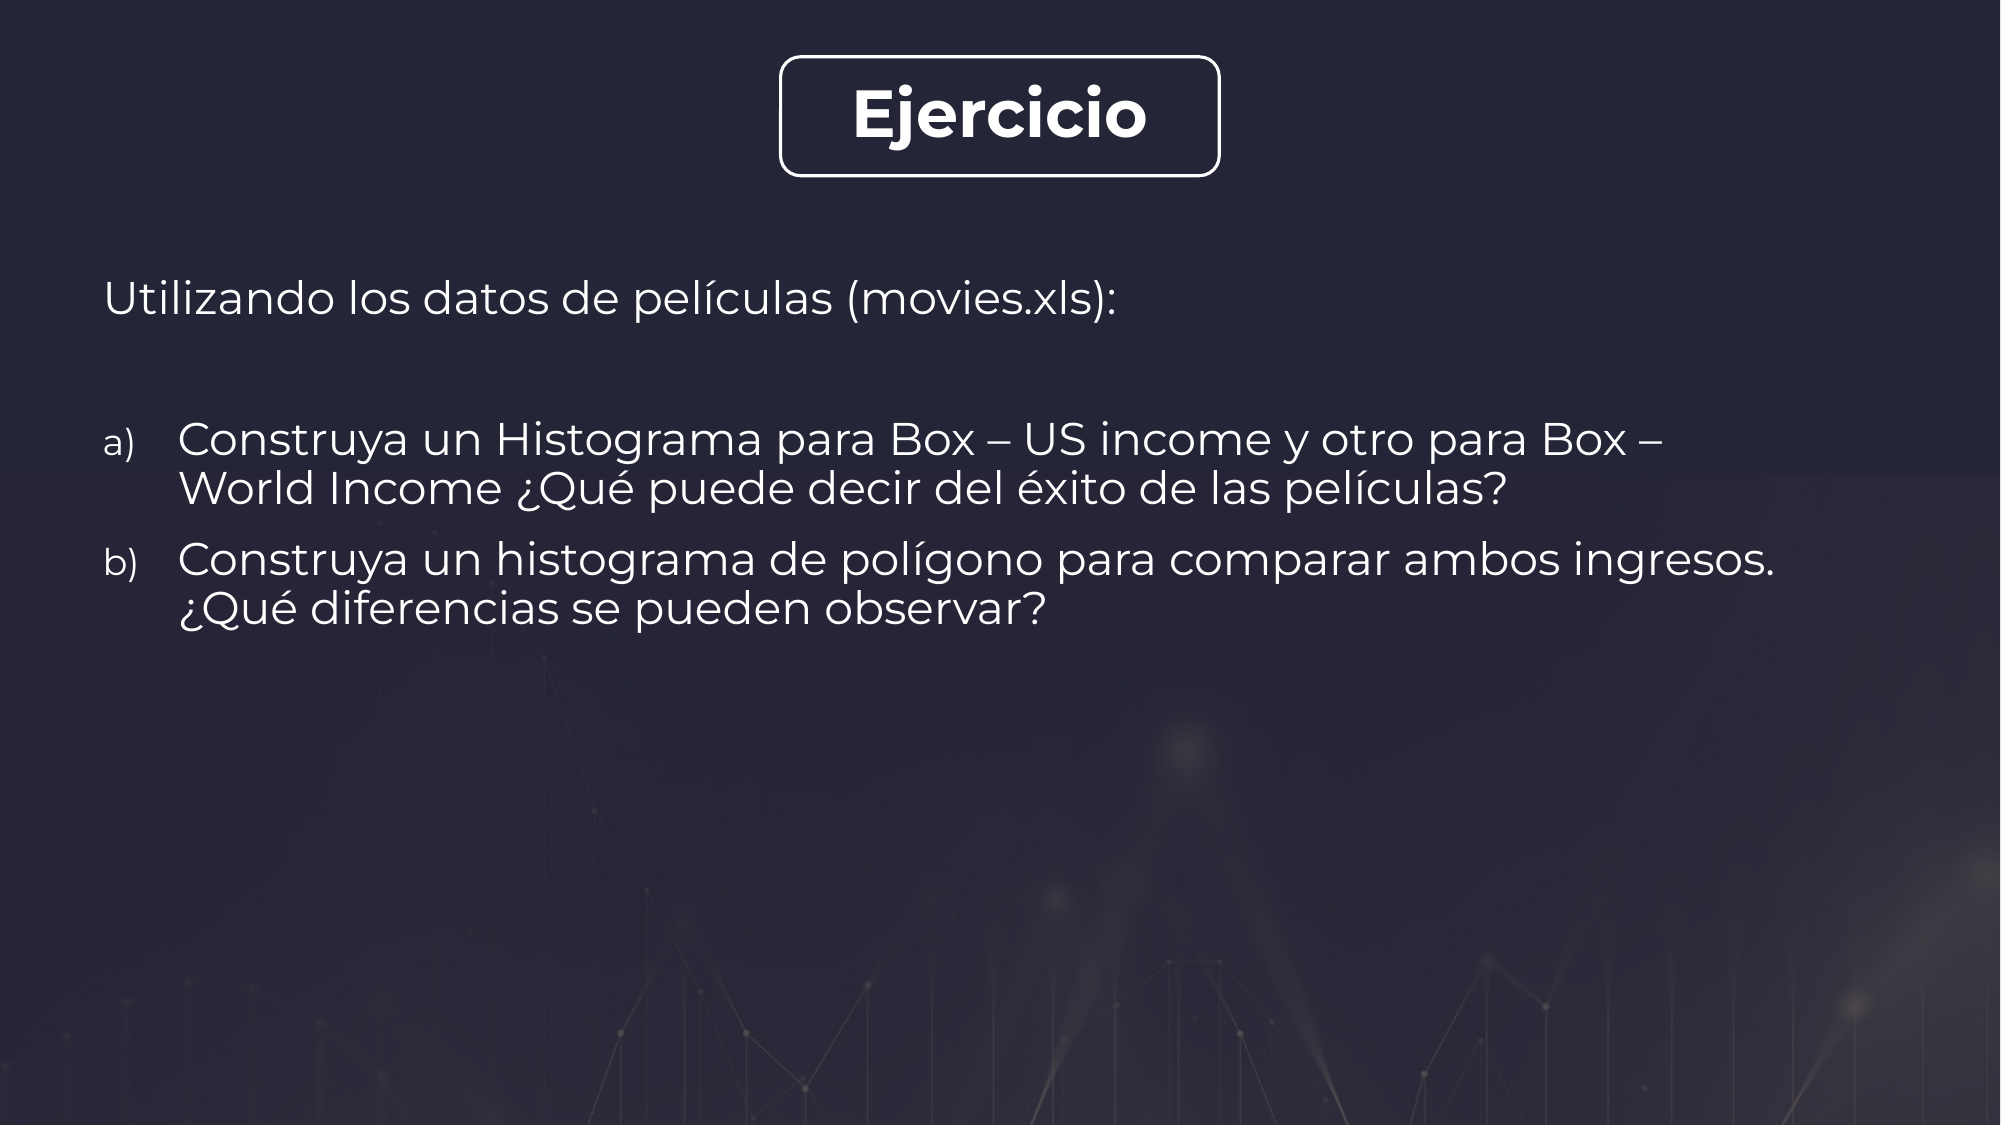

Ejercicio

Utilizando los datos de películas (movies.xls):

Construya un Histograma para Box – US income y otro para Box – World Income ¿Qué puede decir del éxito de las películas?
Construya un histograma de polígono para comparar ambos ingresos. ¿Qué diferencias se pueden observar?